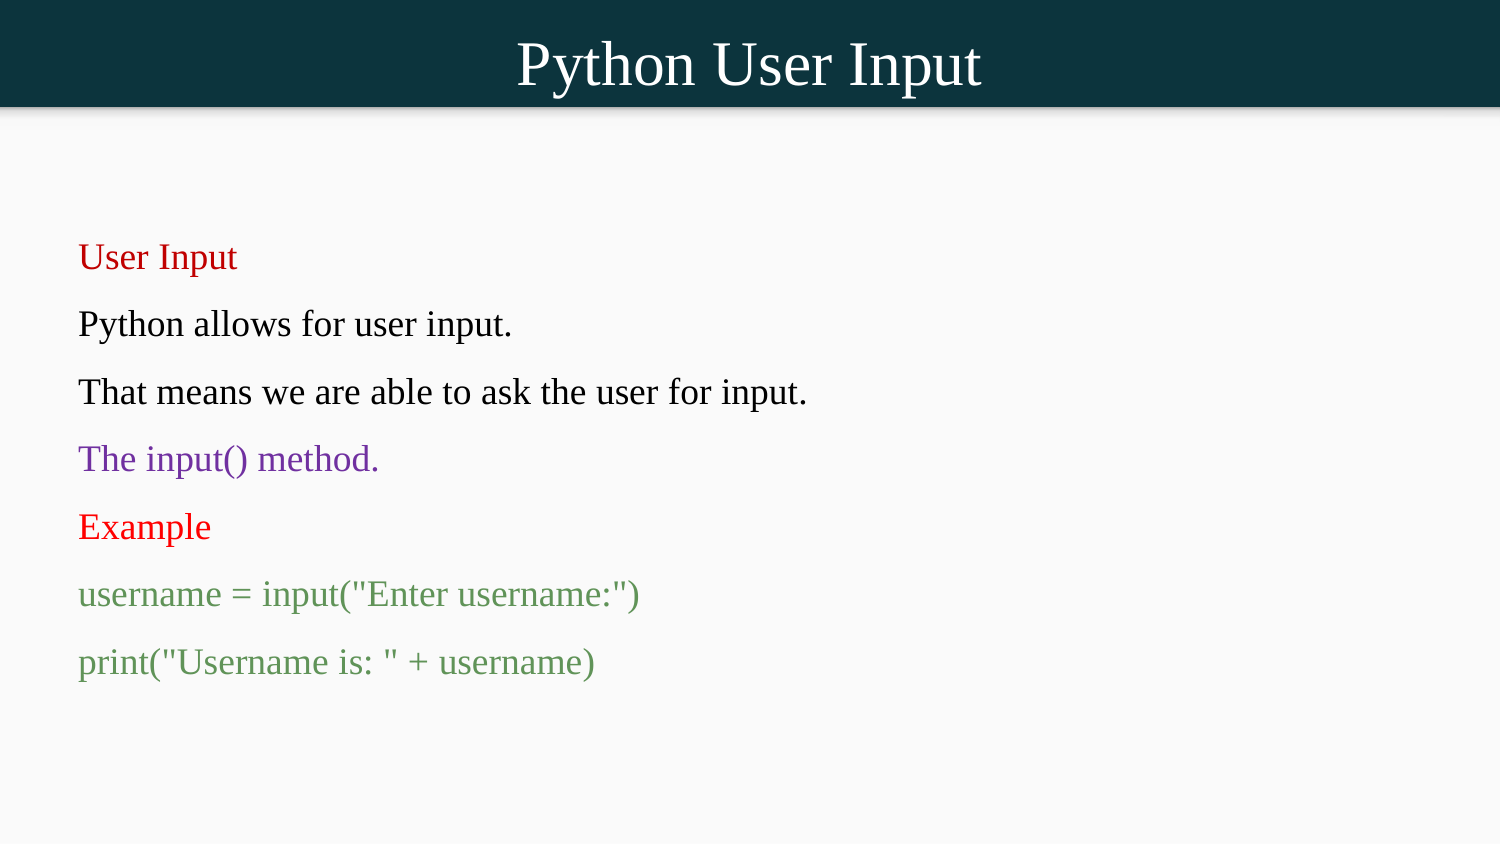

Python User Input
User Input
Python allows for user input.
That means we are able to ask the user for input.
The input() method.
Example
username = input("Enter username:")
print("Username is: " + username)